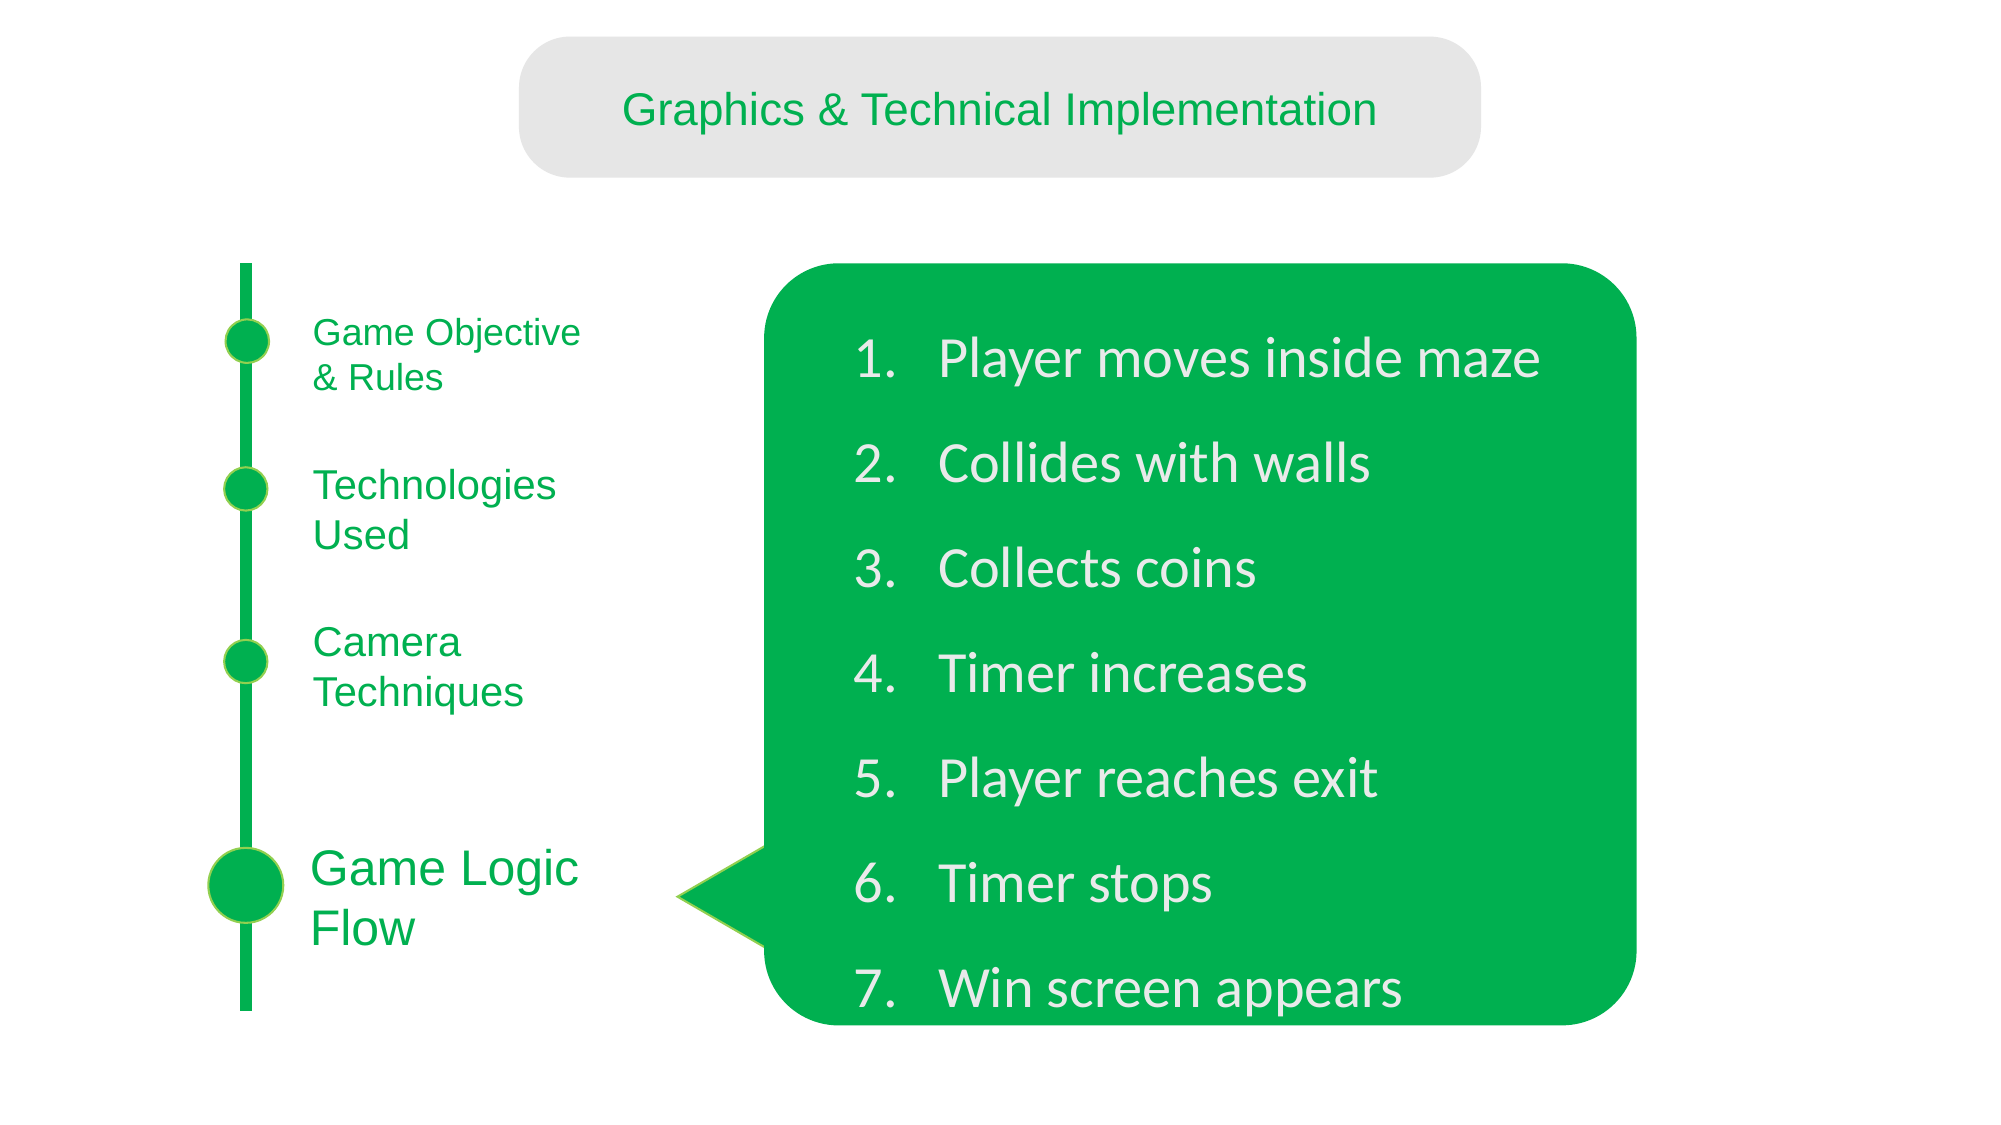

Graphics & Technical Implementation

Player moves inside maze
Collides with walls
Collects coins
Timer increases
Player reaches exit
Timer stops
Win screen appears
Game Objective & Rules

Technologies Used

Camera Techniques

Game Logic Flow